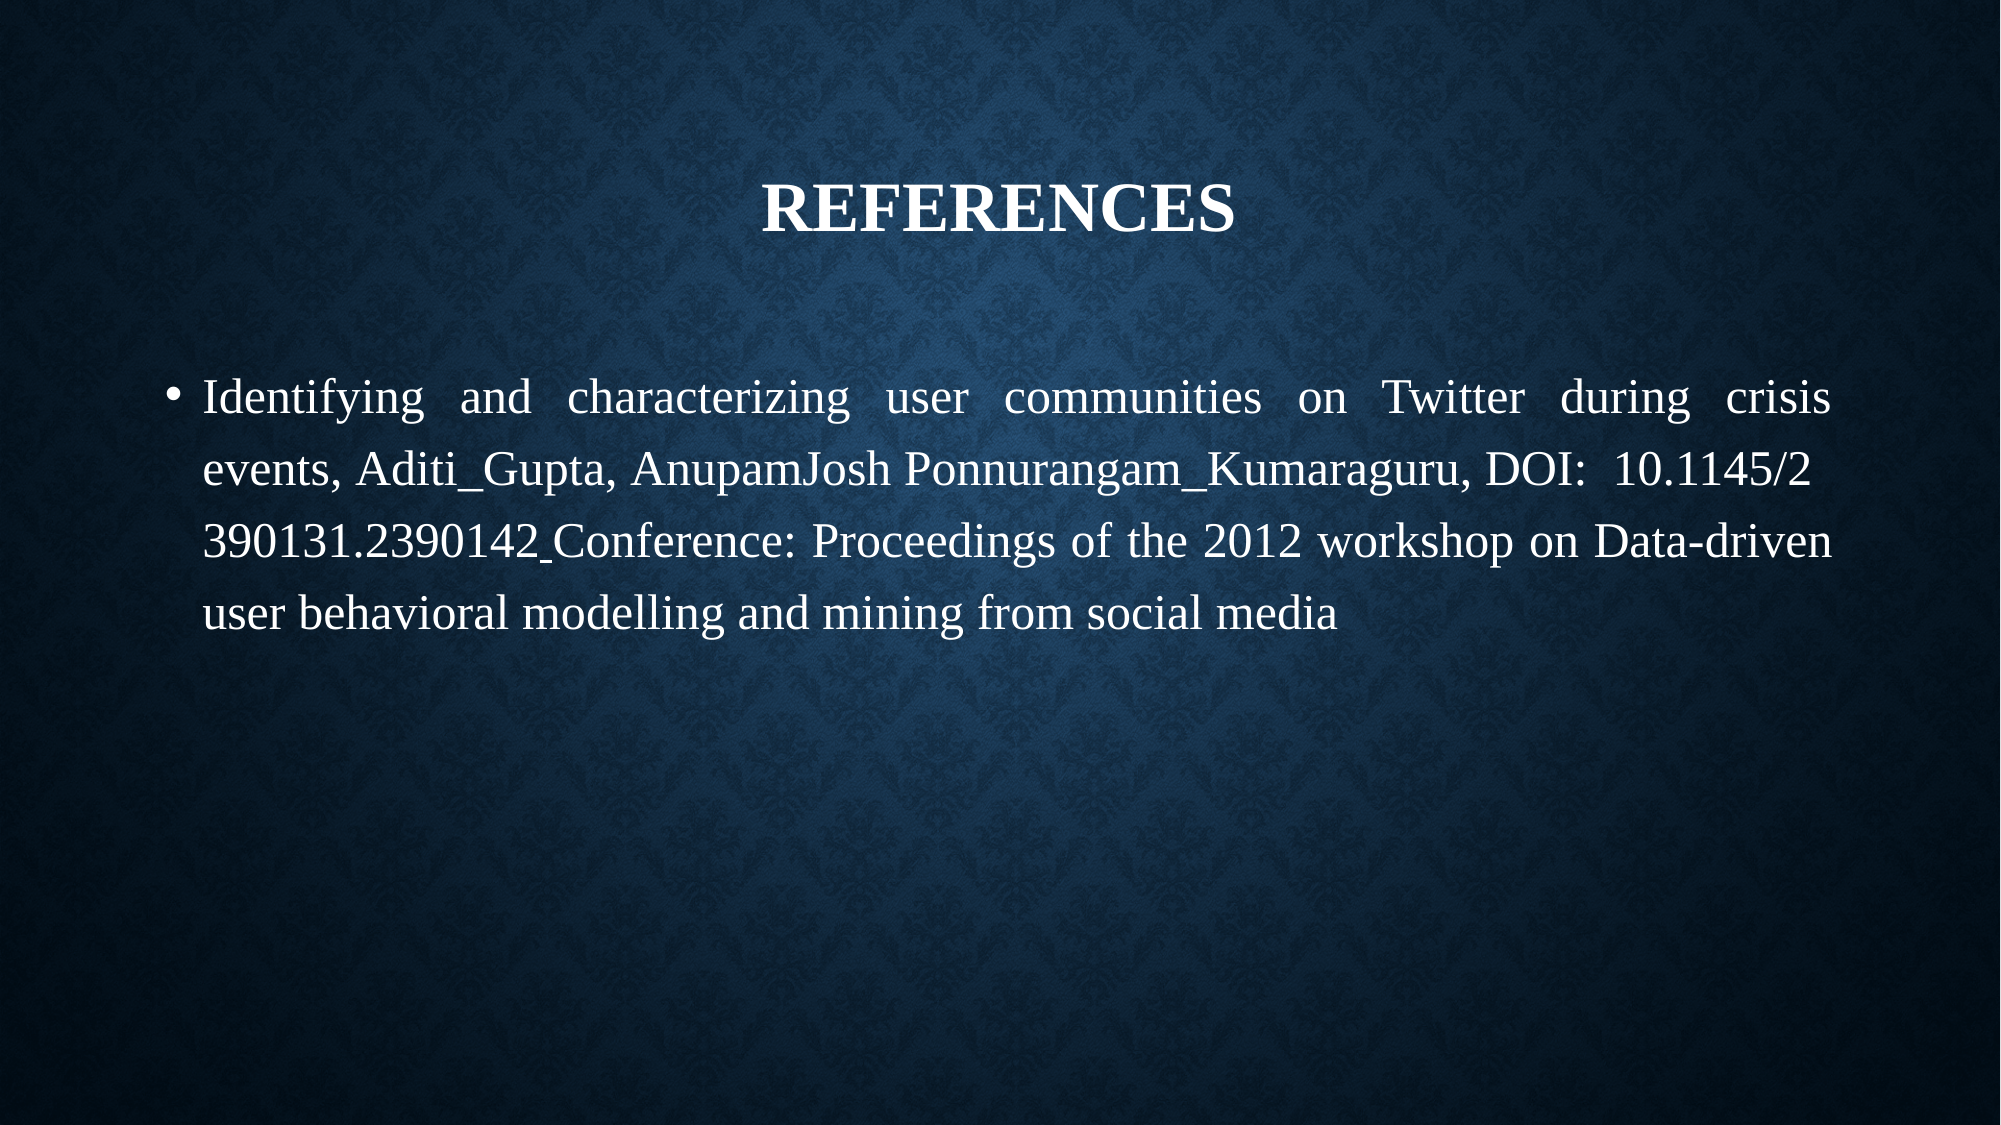

# REFERENCES
Identifying and characterizing user communities on Twitter during crisis events, Aditi_Gupta, AnupamJosh Ponnurangam_Kumaraguru, DOI:  10.1145/2390131.2390142 Conference: Proceedings of the 2012 workshop on Data-driven user behavioral modelling and mining from social media